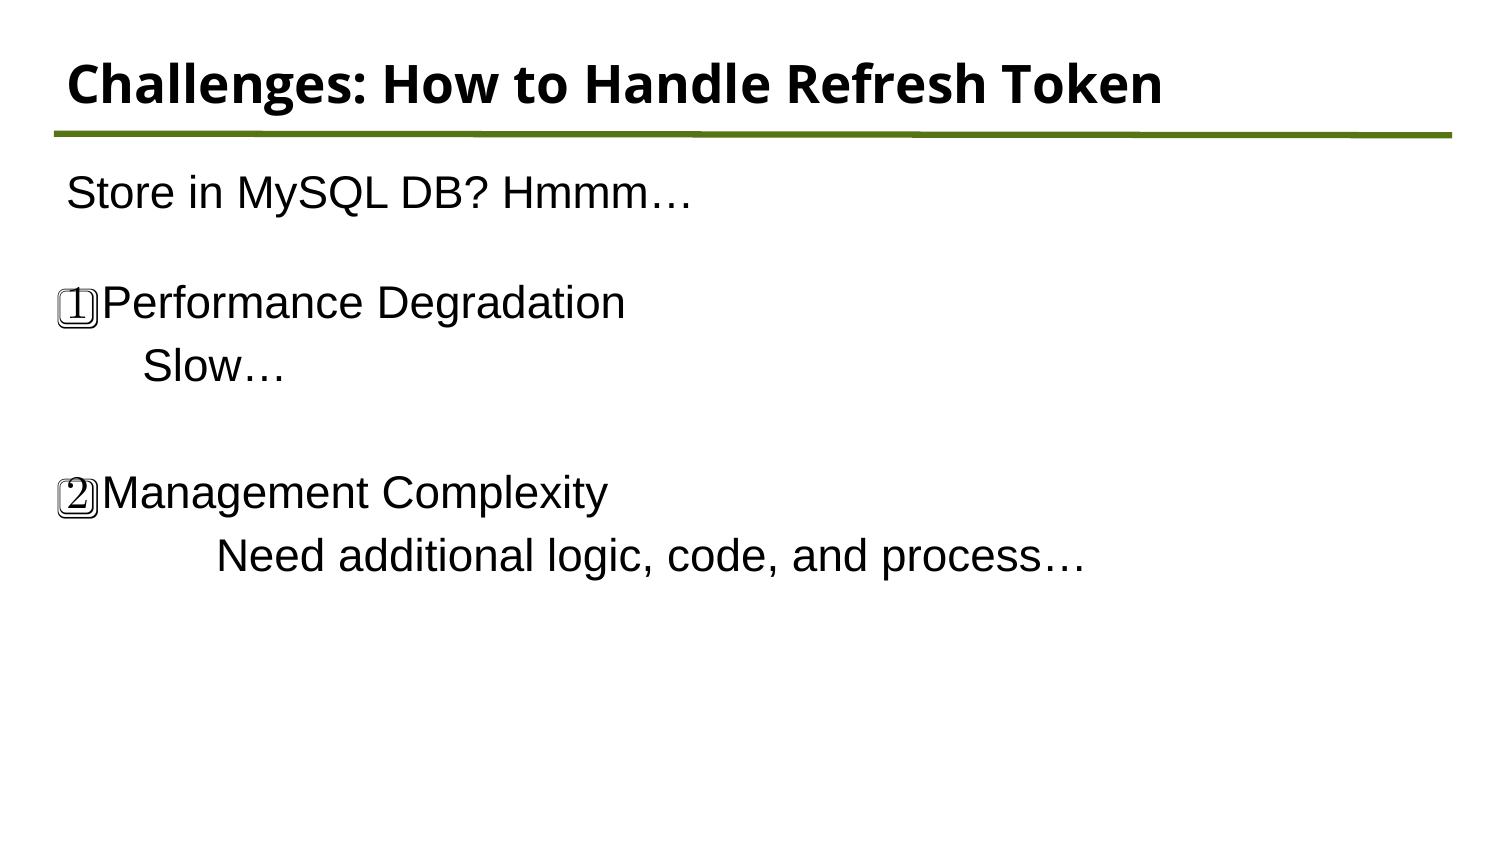

Challenges: How to Handle Refresh Token
Store in MySQL DB? Hmmm…
1️⃣ Performance Degradation
      Slow…

2️⃣ Management Complexity
	Need additional logic, code, and process…